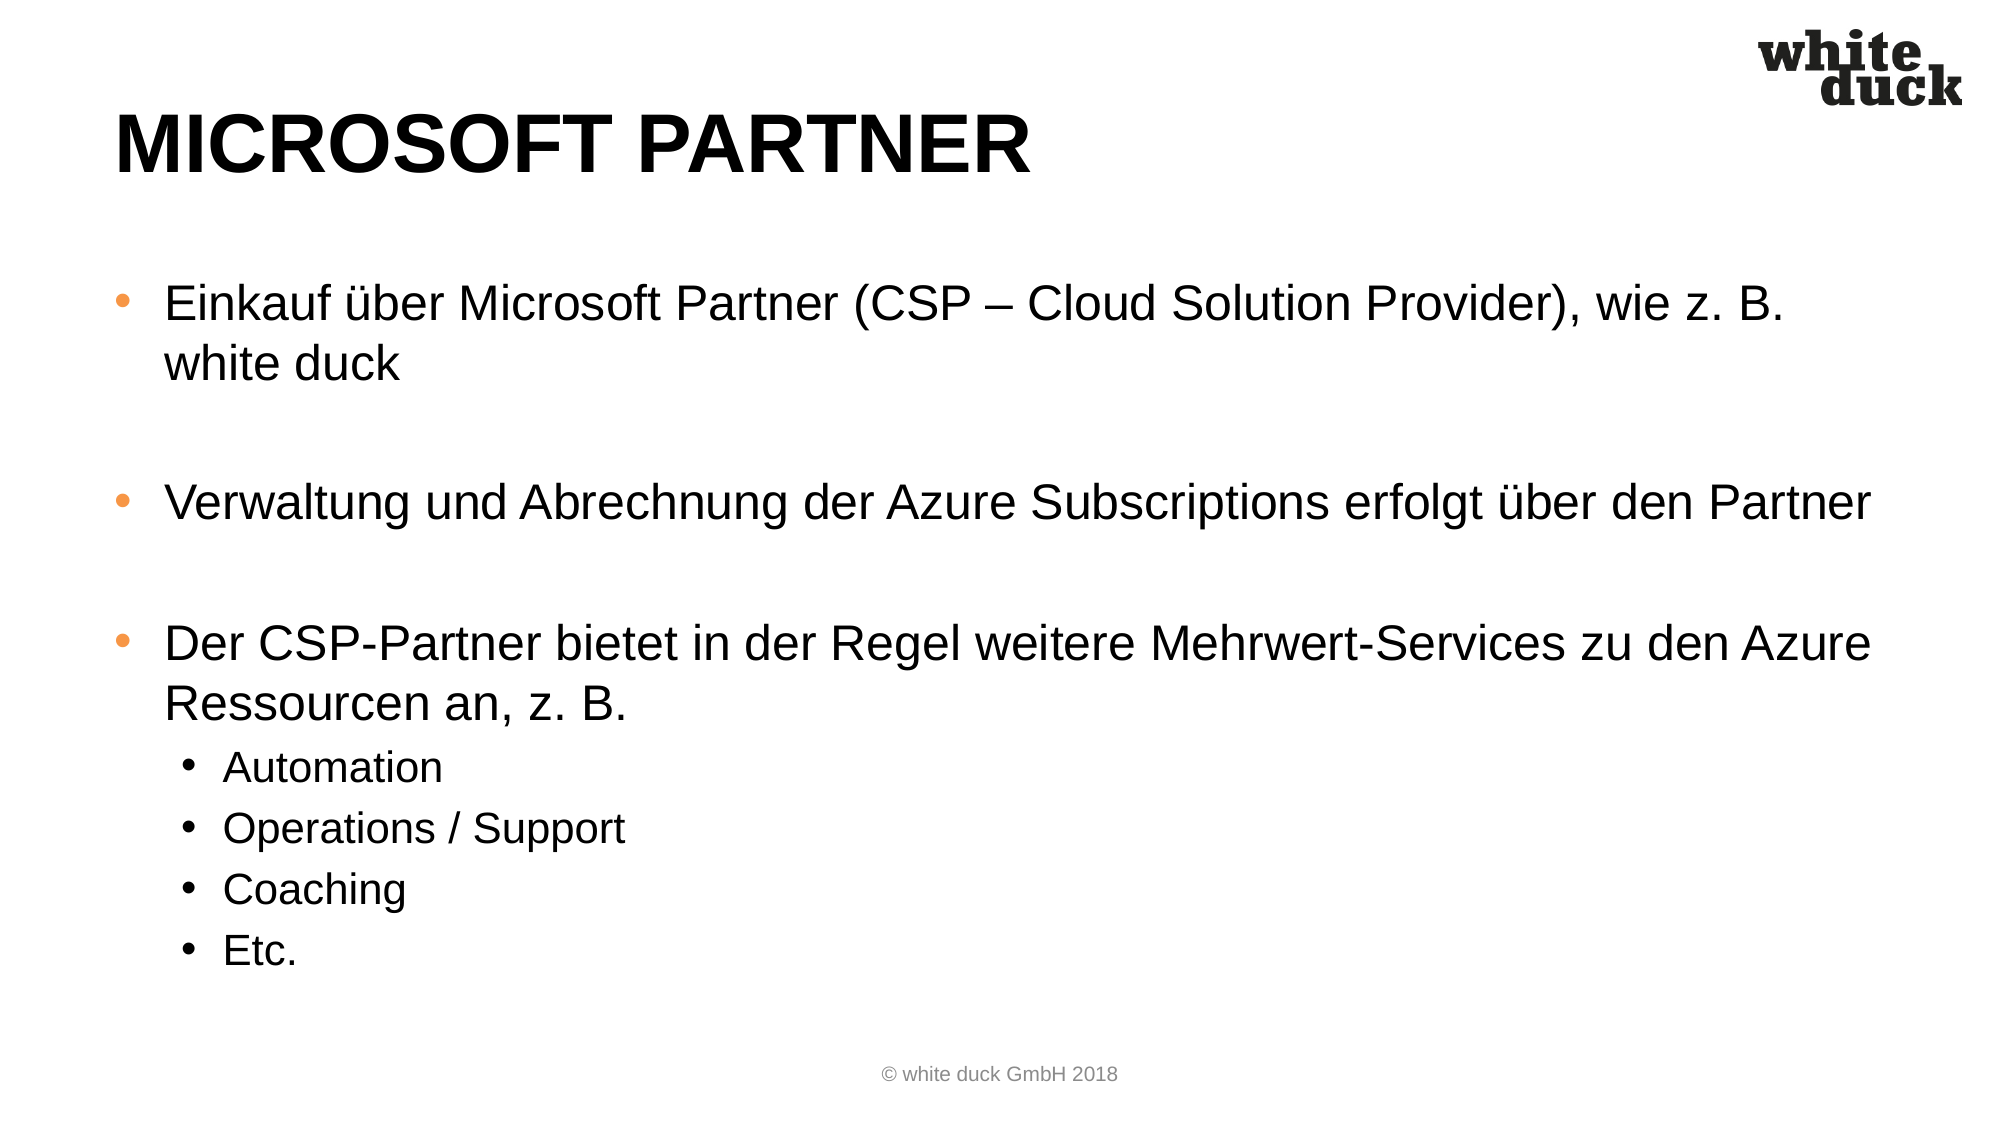

# Microsoft Partner
Einkauf über Microsoft Partner (CSP – Cloud Solution Provider), wie z. B. white duck

Verwaltung und Abrechnung der Azure Subscriptions erfolgt über den Partner

Der CSP-Partner bietet in der Regel weitere Mehrwert-Services zu den Azure Ressourcen an, z. B.
Automation
Operations / Support
Coaching
Etc.

© white duck GmbH 2018